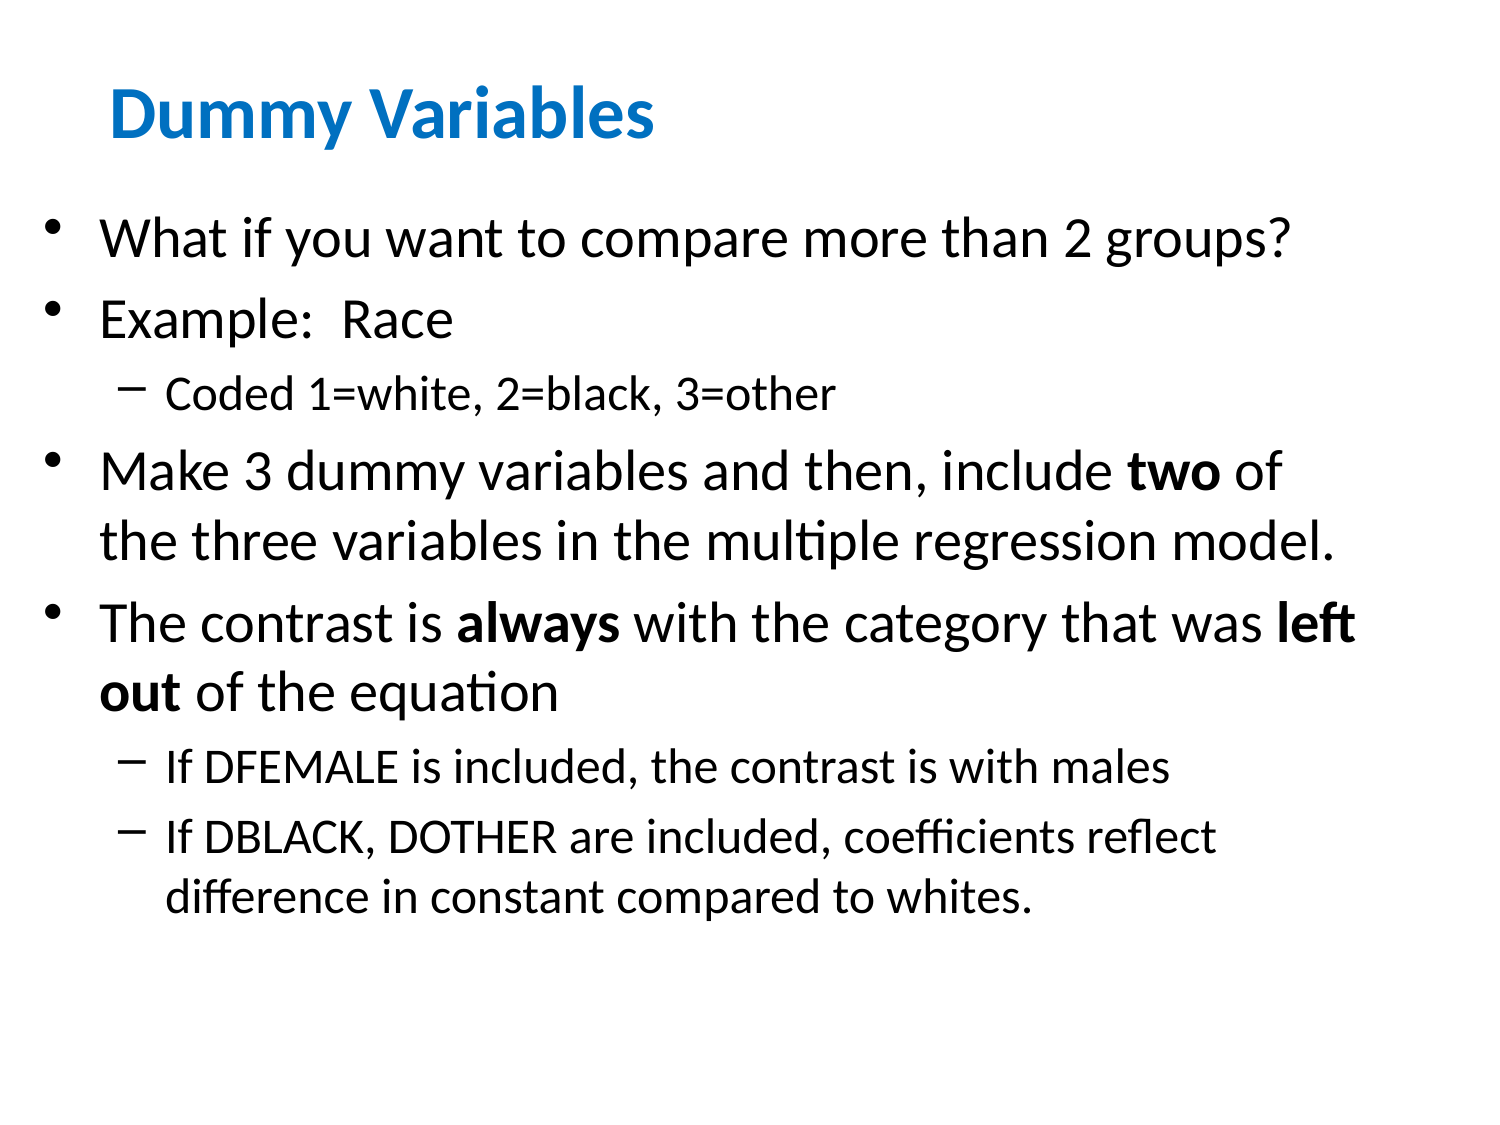

Dummy Variables
What if you want to compare more than 2 groups?
Example:  Race
Coded 1=white, 2=black, 3=other
Make 3 dummy variables and then, include two of the three variables in the multiple regression model.
The contrast is always with the category that was left out of the equation
If DFEMALE is included, the contrast is with males
If DBLACK, DOTHER are included, coefficients reflect difference in constant compared to whites.